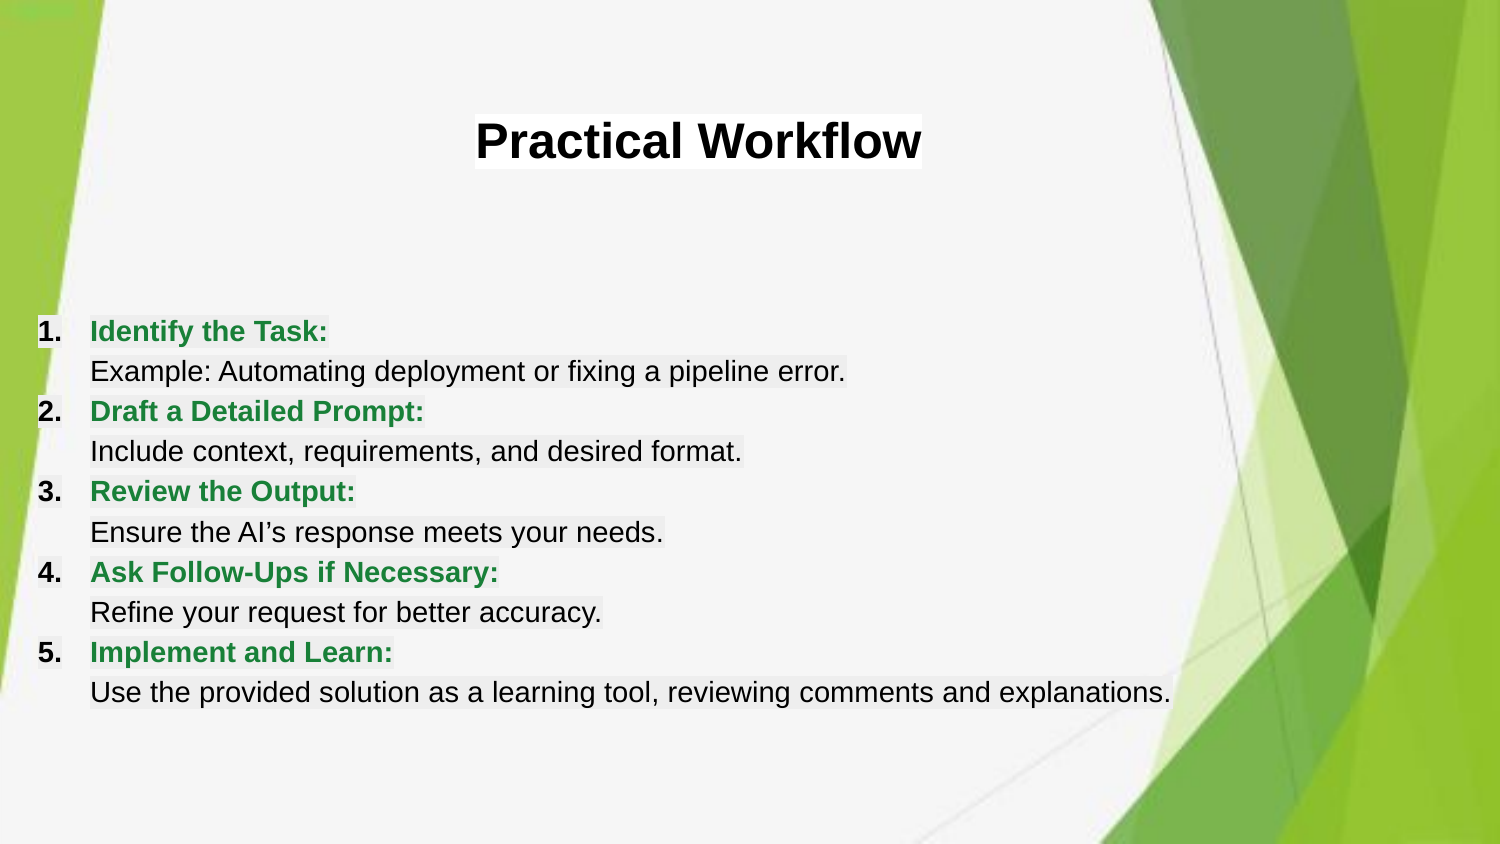

# Practical Workflow
Identify the Task:
Example: Automating deployment or fixing a pipeline error.
Draft a Detailed Prompt:
Include context, requirements, and desired format.
Review the Output:
Ensure the AI’s response meets your needs.
Ask Follow-Ups if Necessary:
Refine your request for better accuracy.
Implement and Learn:
Use the provided solution as a learning tool, reviewing comments and explanations.